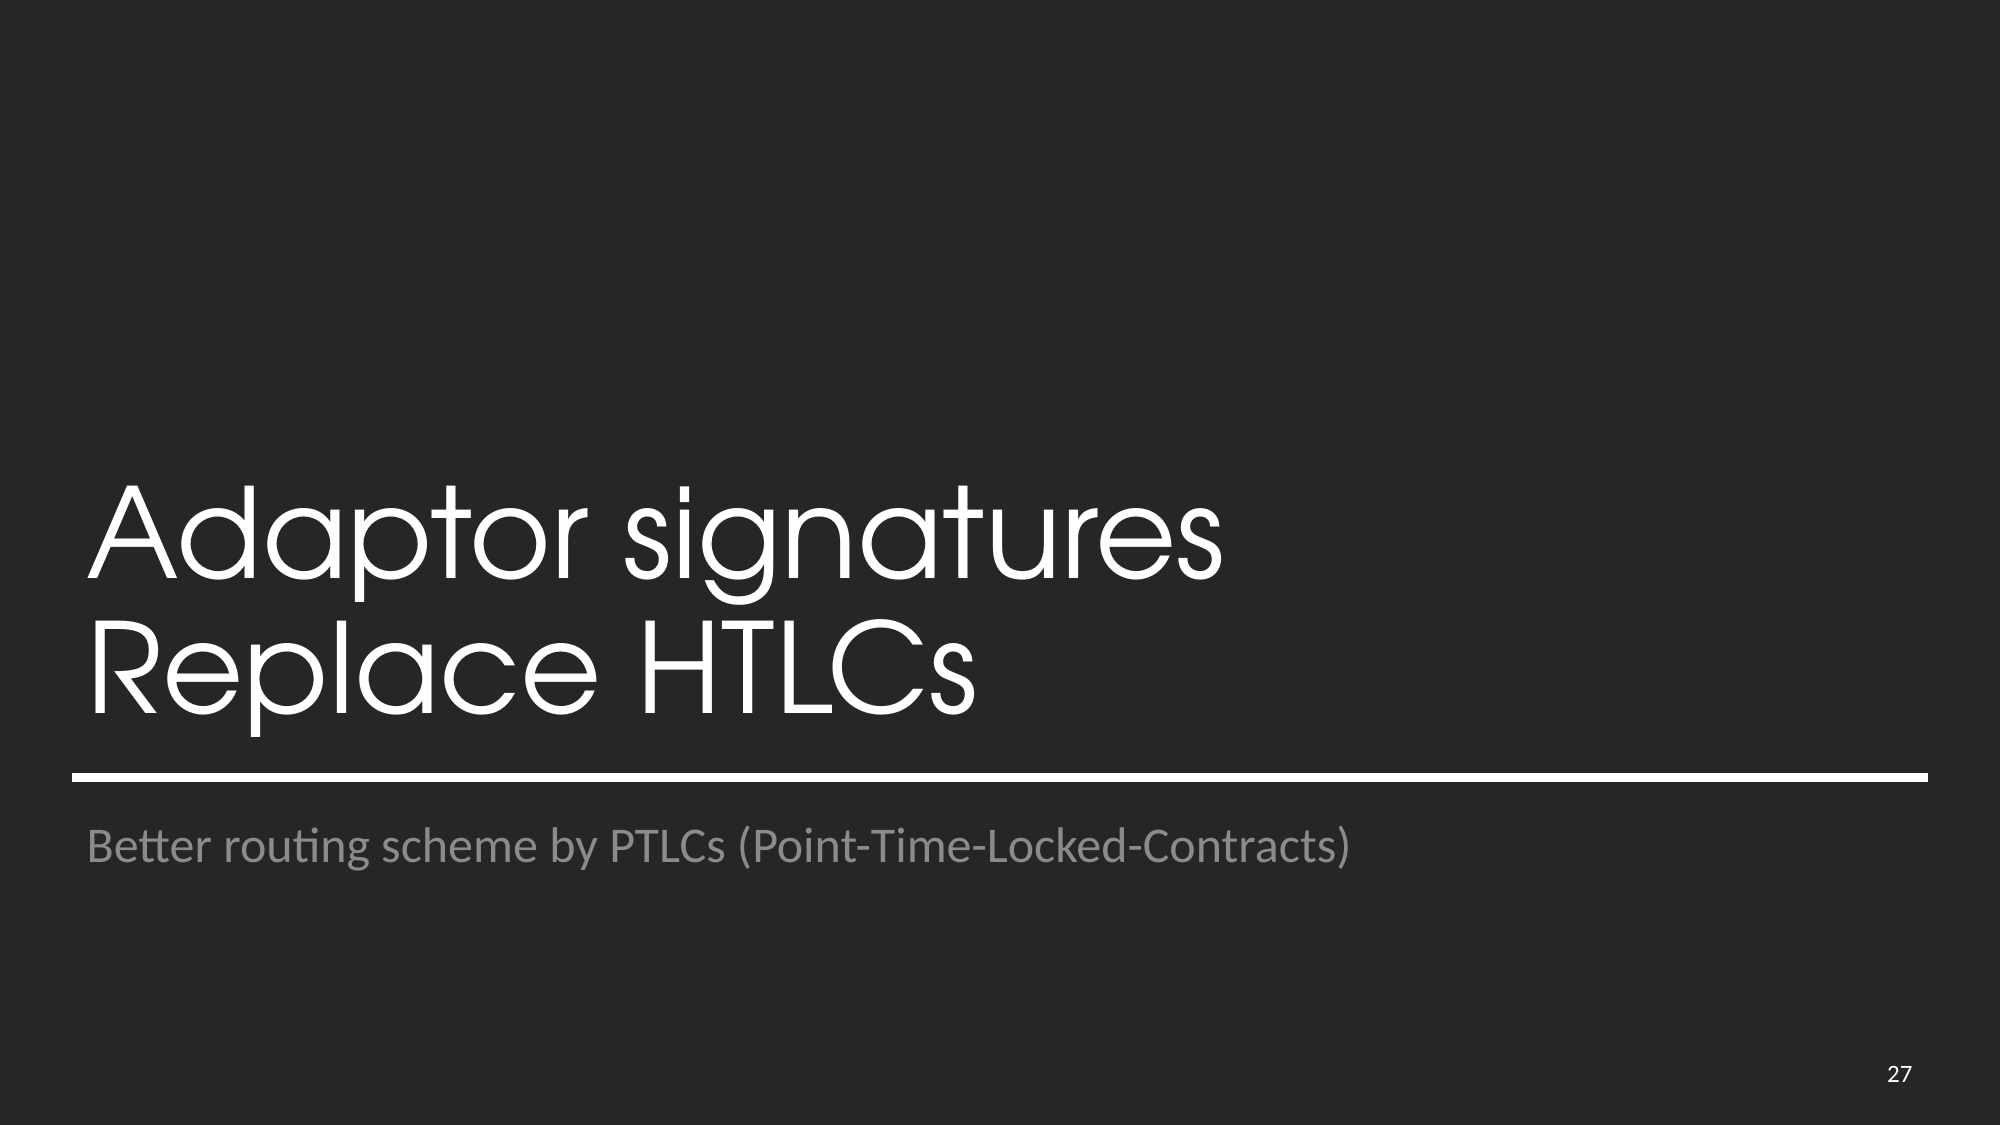

# Adaptor signatures Replace HTLCs
Better routing scheme by PTLCs (Point-Time-Locked-Contracts)
27